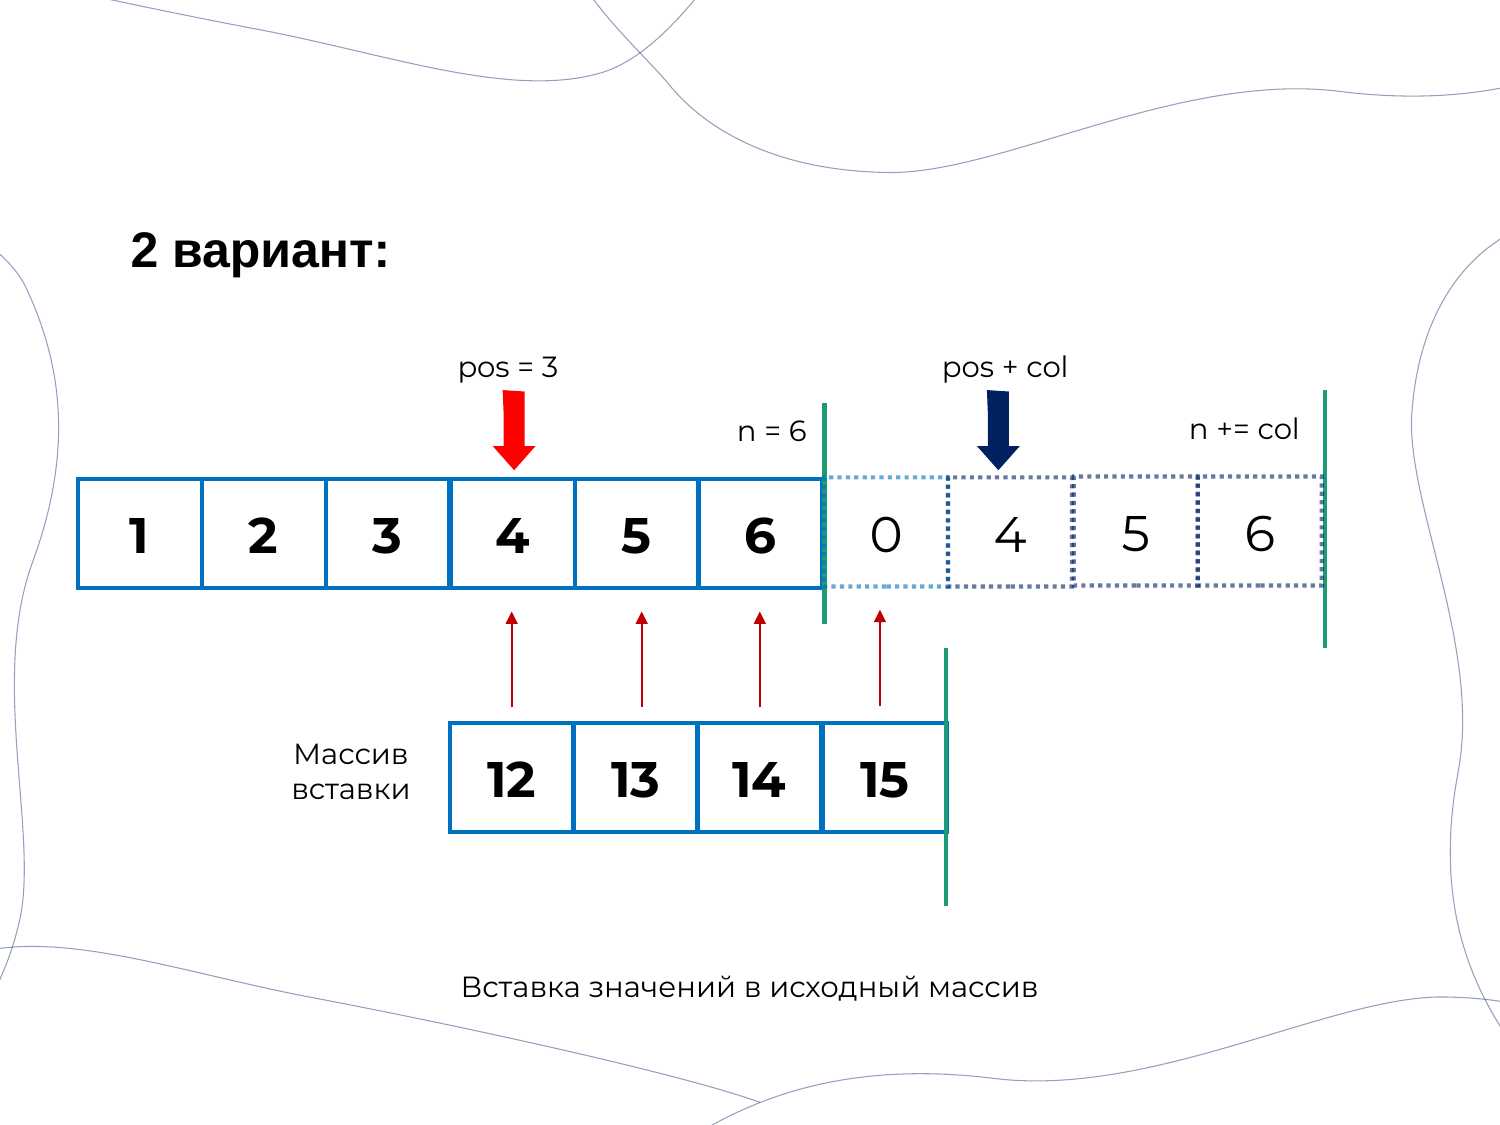

2 вариант:
pos = 3
pos + col

n += col
n = 6
5
6
0
4
1
2
3
4
5
6

12
13
14
15
Массив вставки

Вставка значений в исходный массив